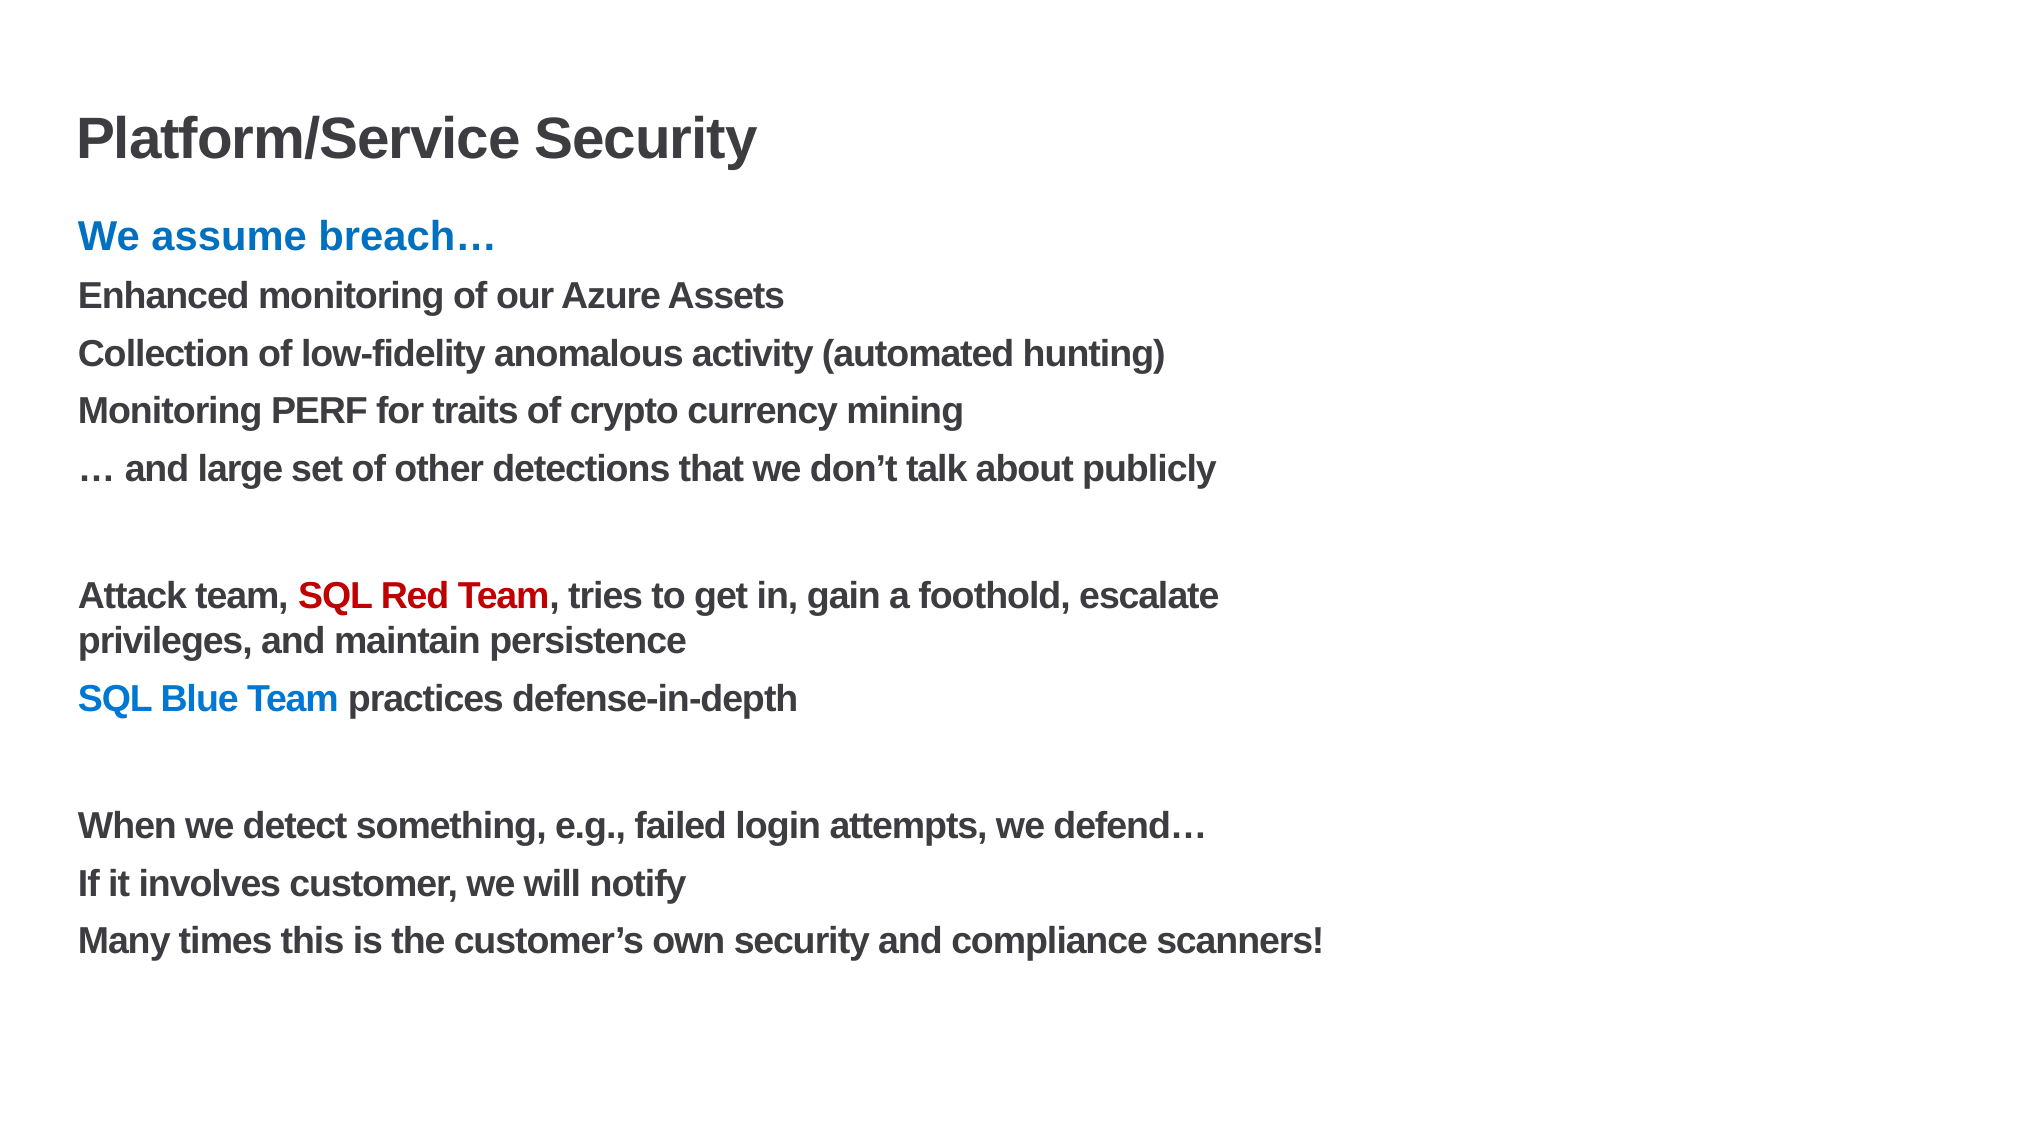

# Platform/Service Security
We assume breach…
Enhanced monitoring of our Azure Assets
Collection of low-fidelity anomalous activity (automated hunting)
Monitoring PERF for traits of crypto currency mining
… and large set of other detections that we don’t talk about publicly

Attack team, SQL Red Team, tries to get in, gain a foothold, escalate privileges, and maintain persistence
SQL Blue Team practices defense-in-depth

When we detect something, e.g., failed login attempts, we defend…
If it involves customer, we will notify
Many times this is the customer’s own security and compliance scanners!